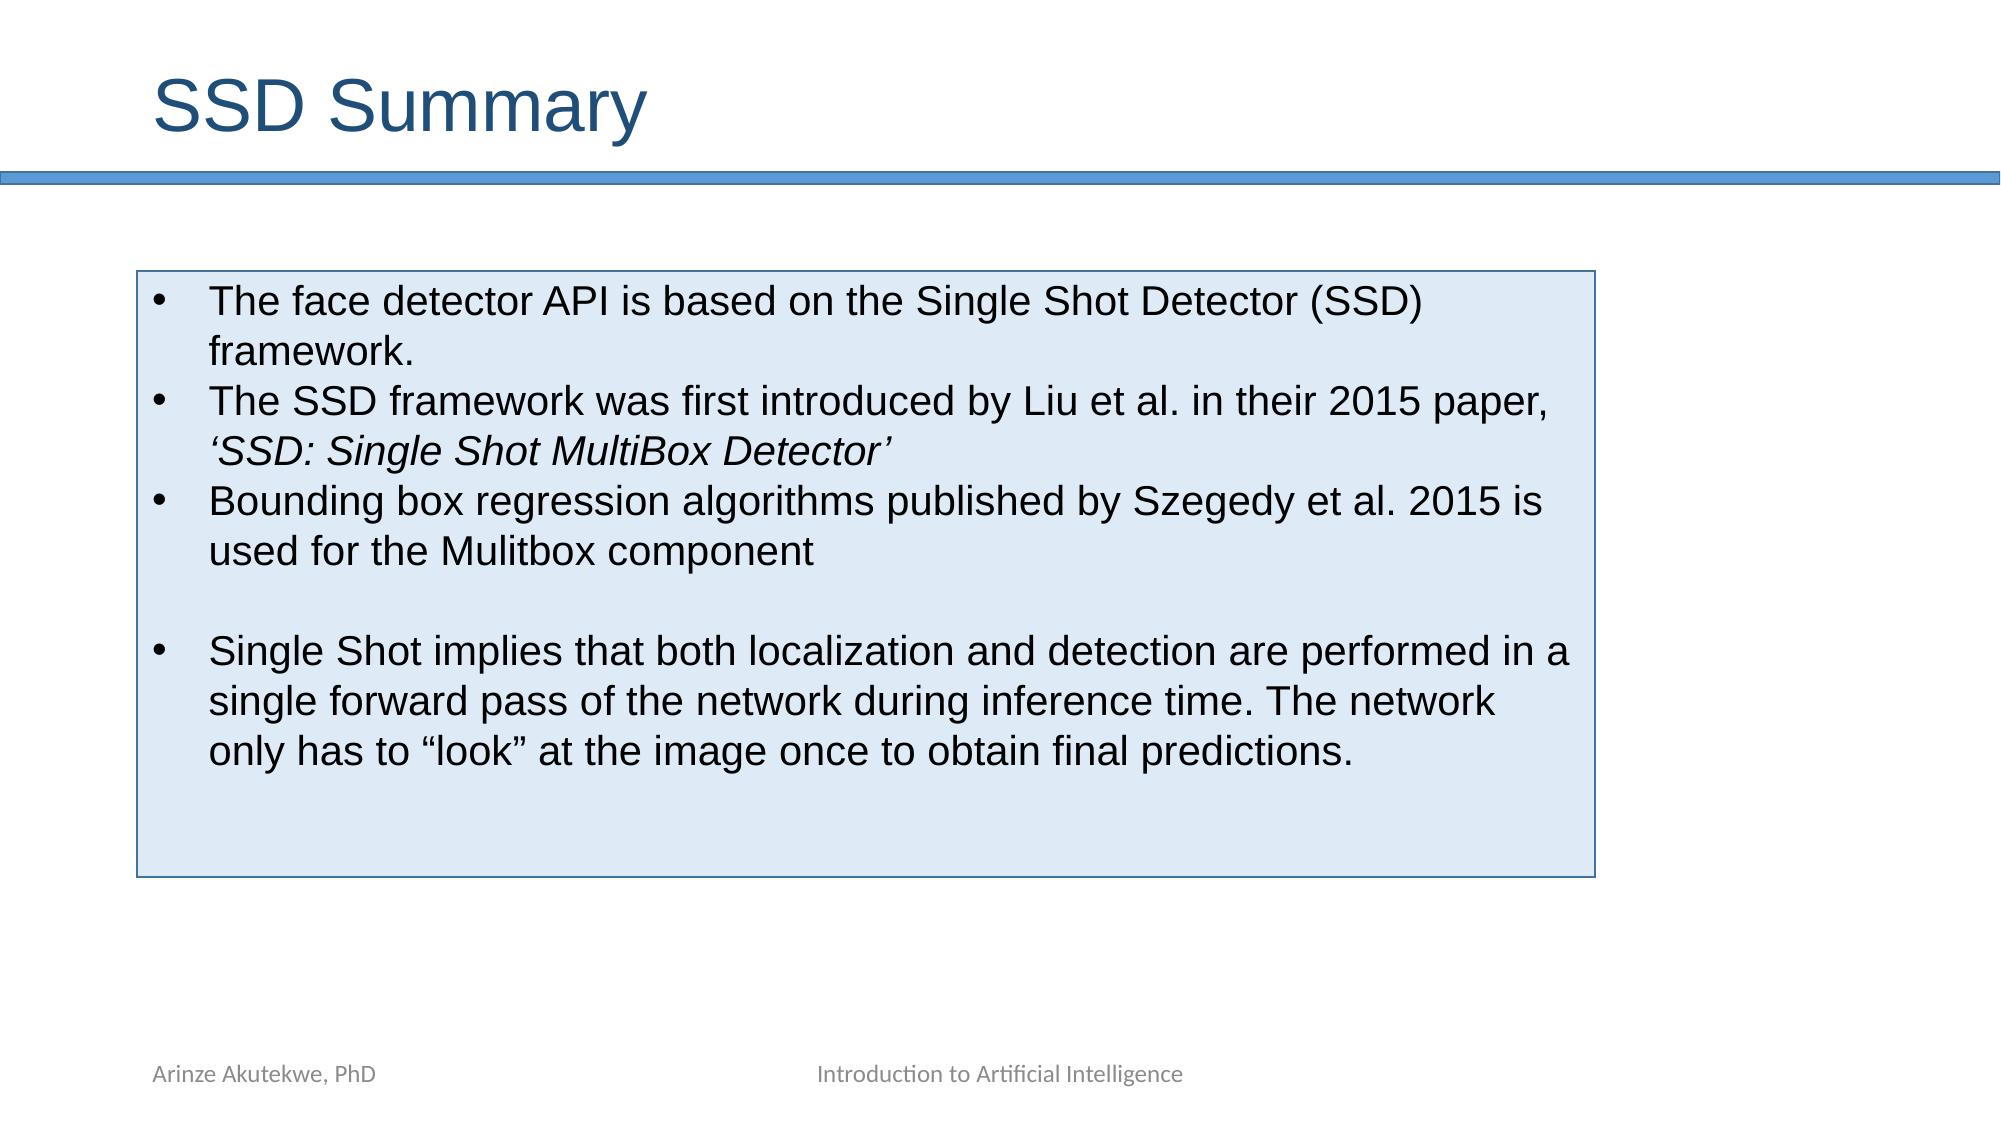

# SSD Summary
The face detector API is based on the Single Shot Detector (SSD) framework.
The SSD framework was first introduced by Liu et al. in their 2015 paper, ‘SSD: Single Shot MultiBox Detector’
Bounding box regression algorithms published by Szegedy et al. 2015 is used for the Mulitbox component

Single Shot implies that both localization and detection are performed in a single forward pass of the network during inference time. The network only has to “look” at the image once to obtain final predictions.